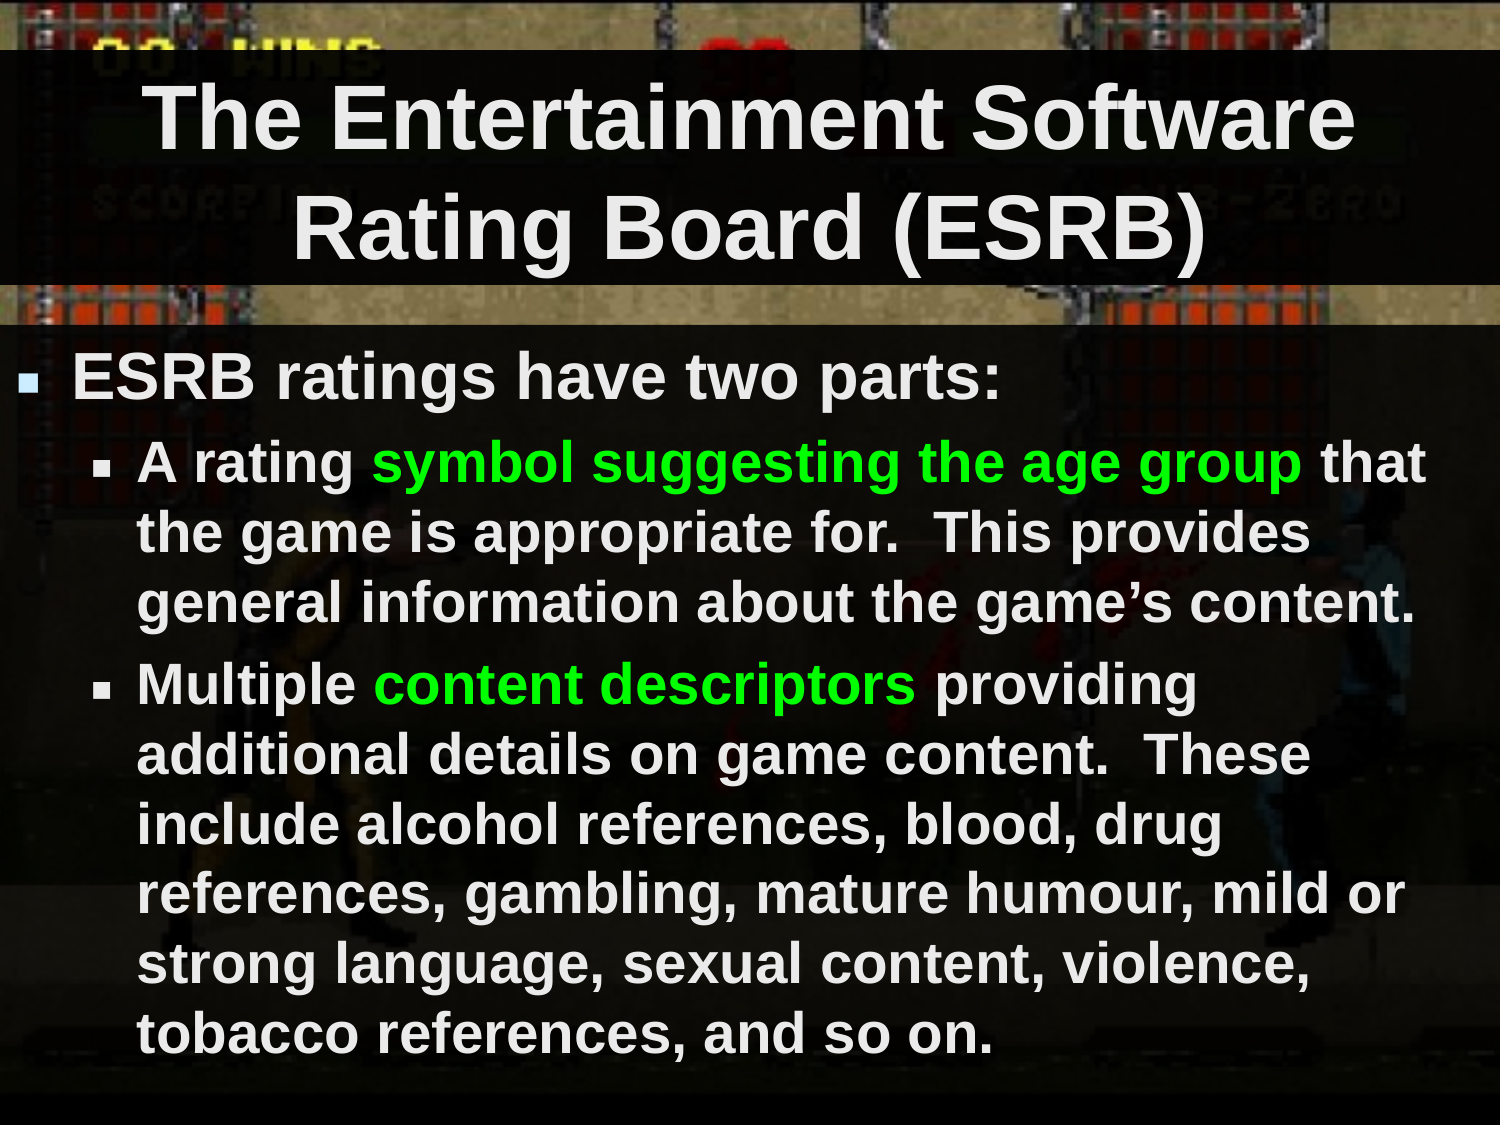

# The Entertainment Software Rating Board (ESRB)
ESRB ratings have two parts:
A rating symbol suggesting the age group that the game is appropriate for.  This provides general information about the game’s content.
Multiple content descriptors providing additional details on game content.  These include alcohol references, blood, drug references, gambling, mature humour, mild or strong language, sexual content, violence, tobacco references, and so on.